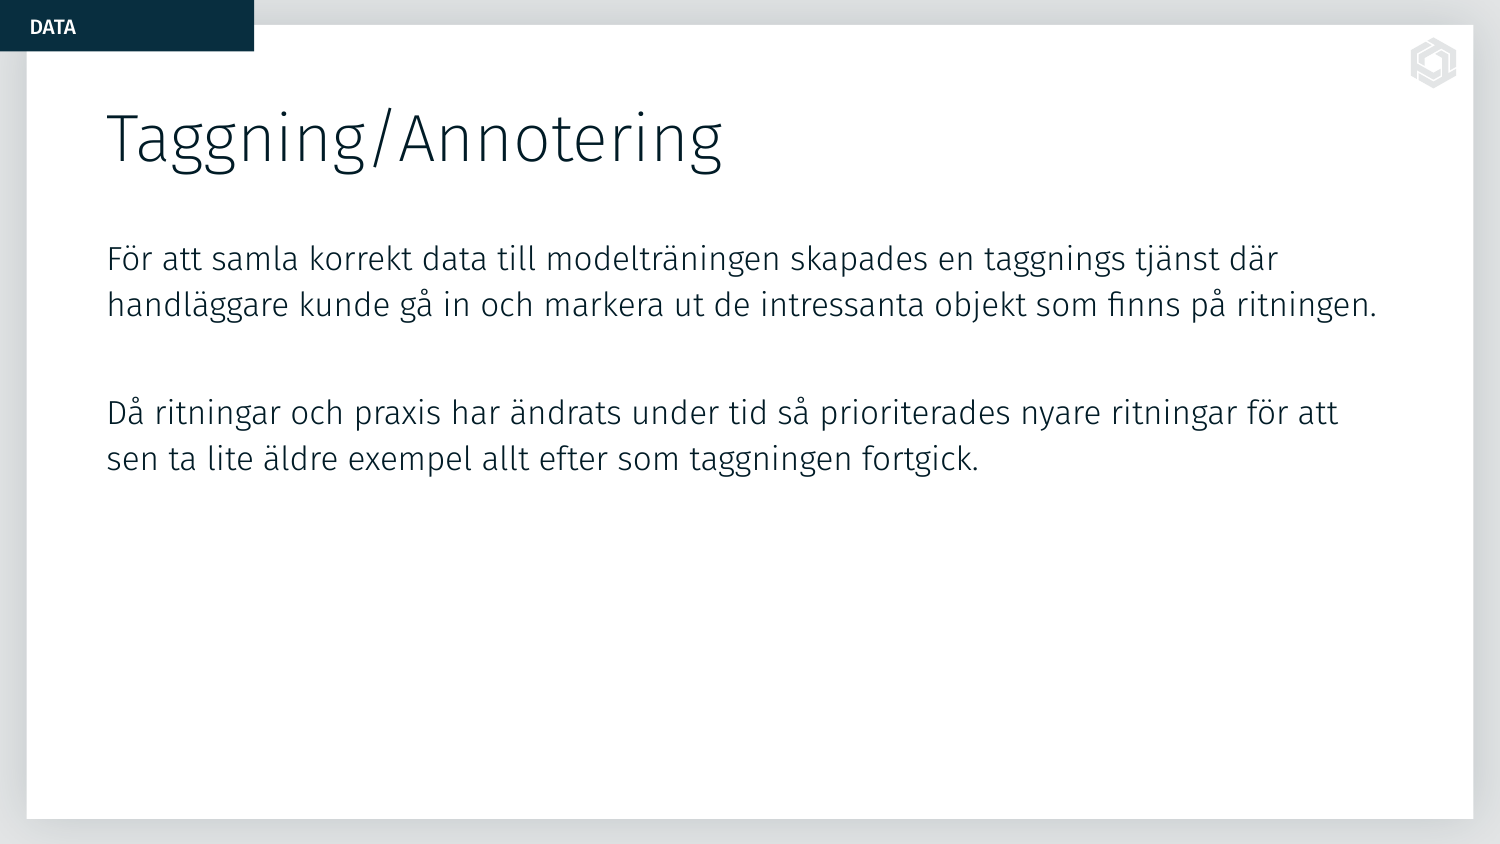

DATA
# Taggning/Annotering
För att samla korrekt data till modelträningen skapades en taggnings tjänst där handläggare kunde gå in och markera ut de intressanta objekt som finns på ritningen.

Då ritningar och praxis har ändrats under tid så prioriterades nyare ritningar för att sen ta lite äldre exempel allt efter som taggningen fortgick.